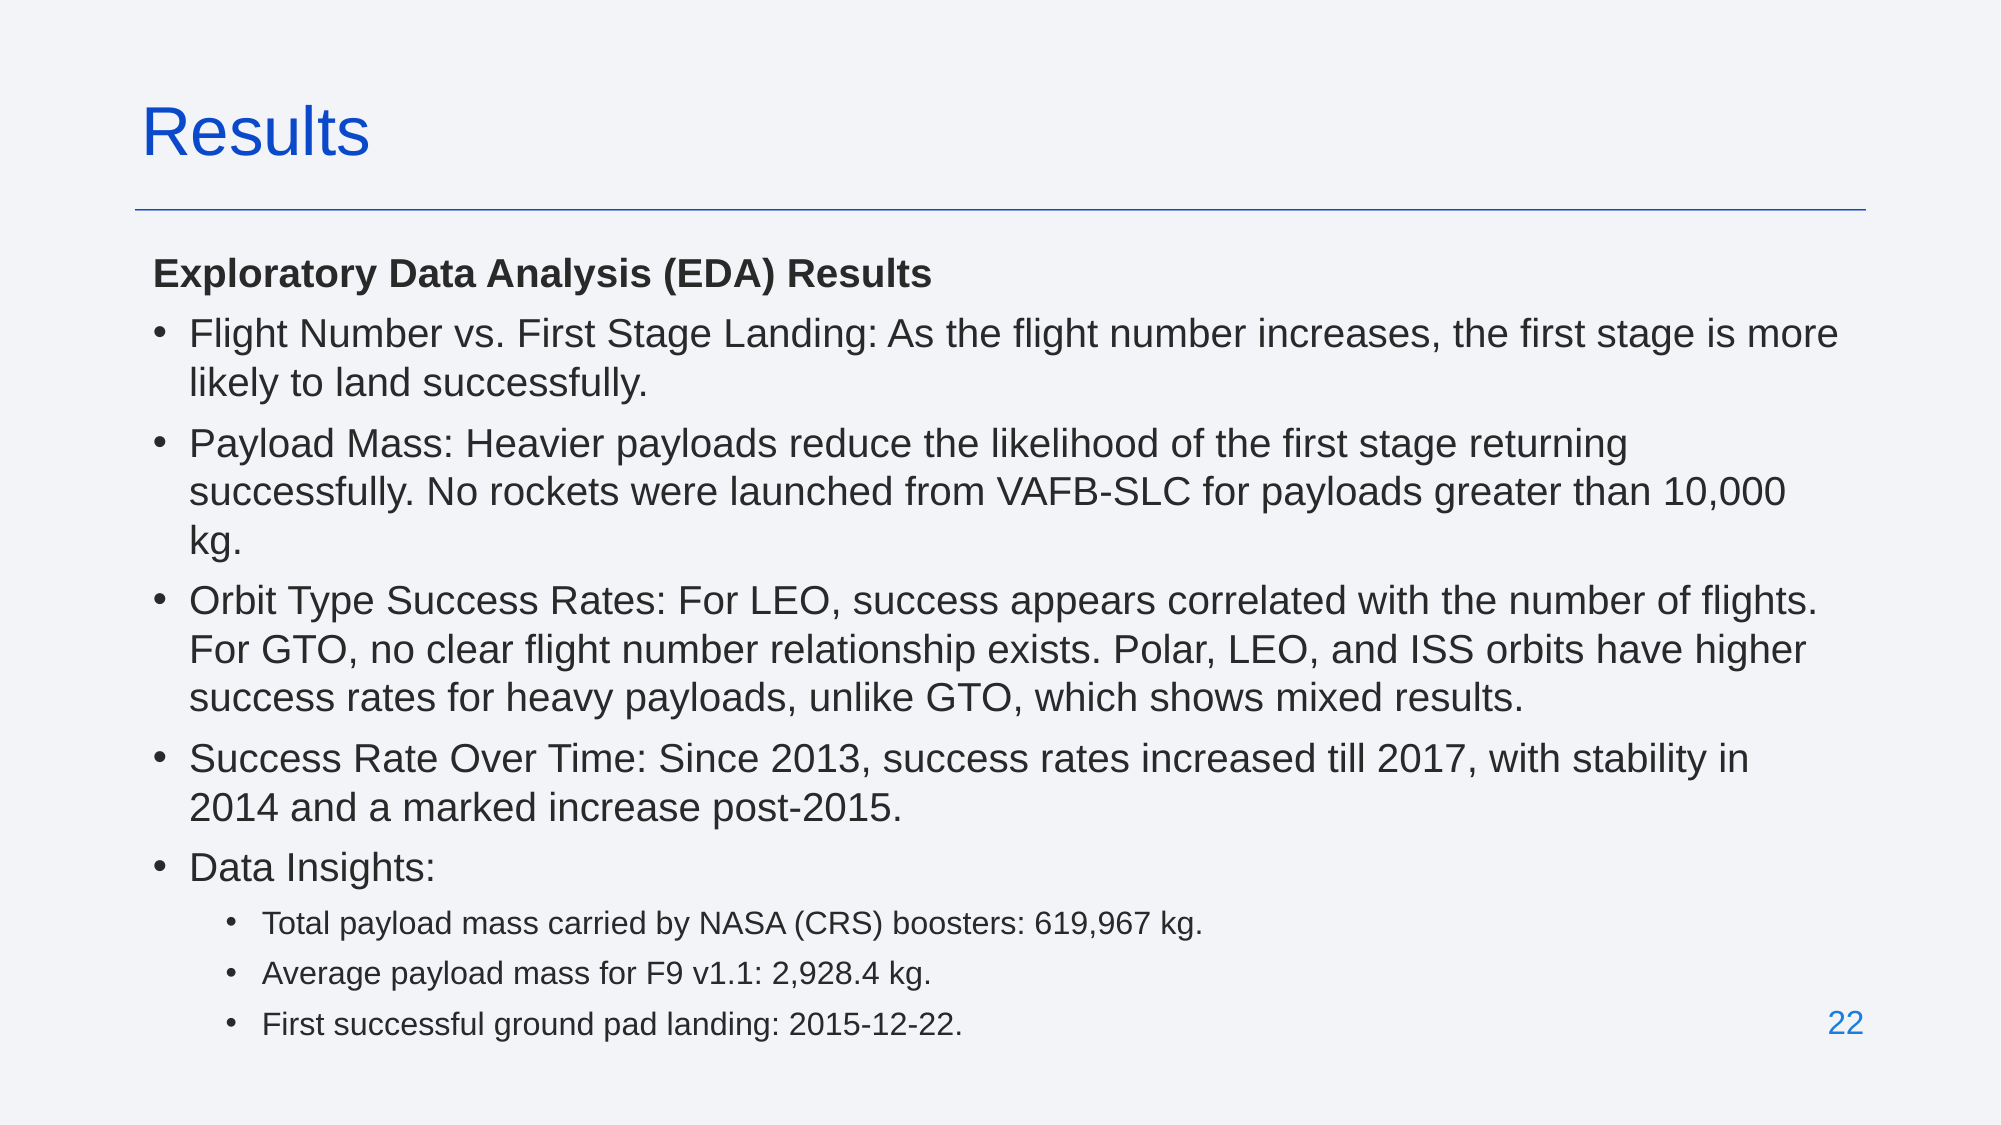

Results
Exploratory Data Analysis (EDA) Results
Flight Number vs. First Stage Landing: As the flight number increases, the first stage is more likely to land successfully.
Payload Mass: Heavier payloads reduce the likelihood of the first stage returning successfully. No rockets were launched from VAFB-SLC for payloads greater than 10,000 kg.
Orbit Type Success Rates: For LEO, success appears correlated with the number of flights. For GTO, no clear flight number relationship exists. Polar, LEO, and ISS orbits have higher success rates for heavy payloads, unlike GTO, which shows mixed results.
Success Rate Over Time: Since 2013, success rates increased till 2017, with stability in 2014 and a marked increase post-2015.
Data Insights:
Total payload mass carried by NASA (CRS) boosters: 619,967 kg.
Average payload mass for F9 v1.1: 2,928.4 kg.
First successful ground pad landing: 2015-12-22.

22